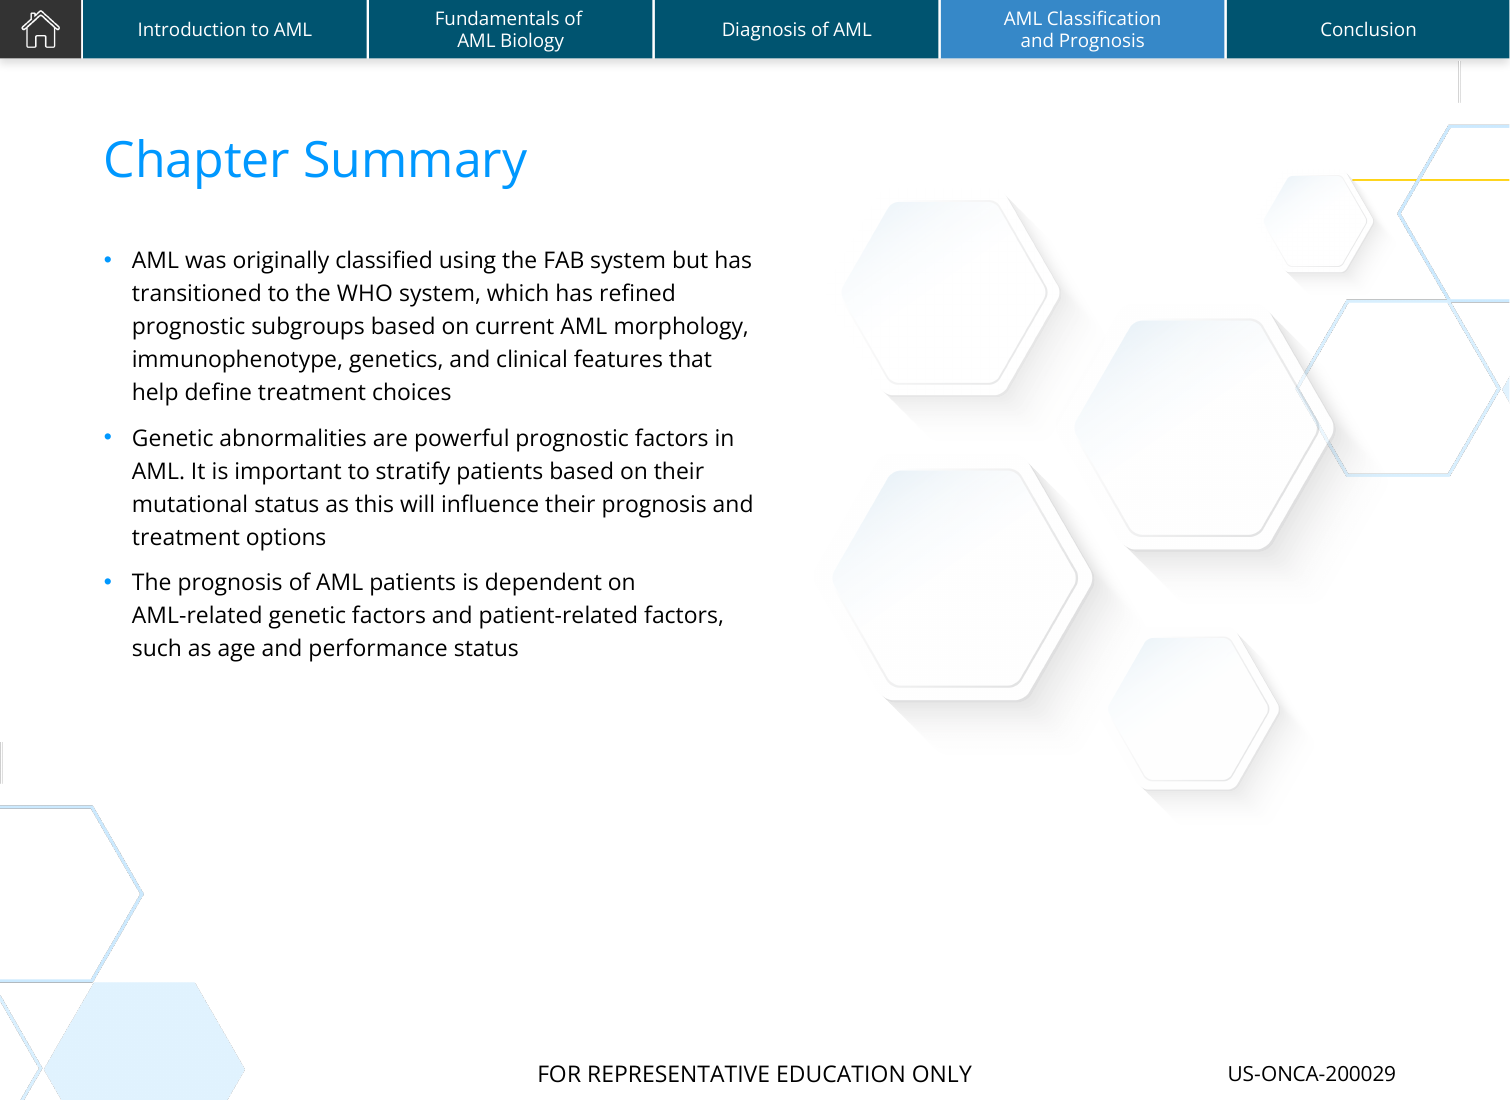

# Chapter Summary
AML was originally classified using the FAB system but has transitioned to the WHO system, which has refined prognostic subgroups based on current AML morphology, immunophenotype, genetics, and clinical features that help define treatment choices
Genetic abnormalities are powerful prognostic factors in AML. It is important to stratify patients based on their mutational status as this will influence their prognosis and treatment options
The prognosis of AML patients is dependent on
AML-related genetic factors and patient-related factors, such as age and performance status